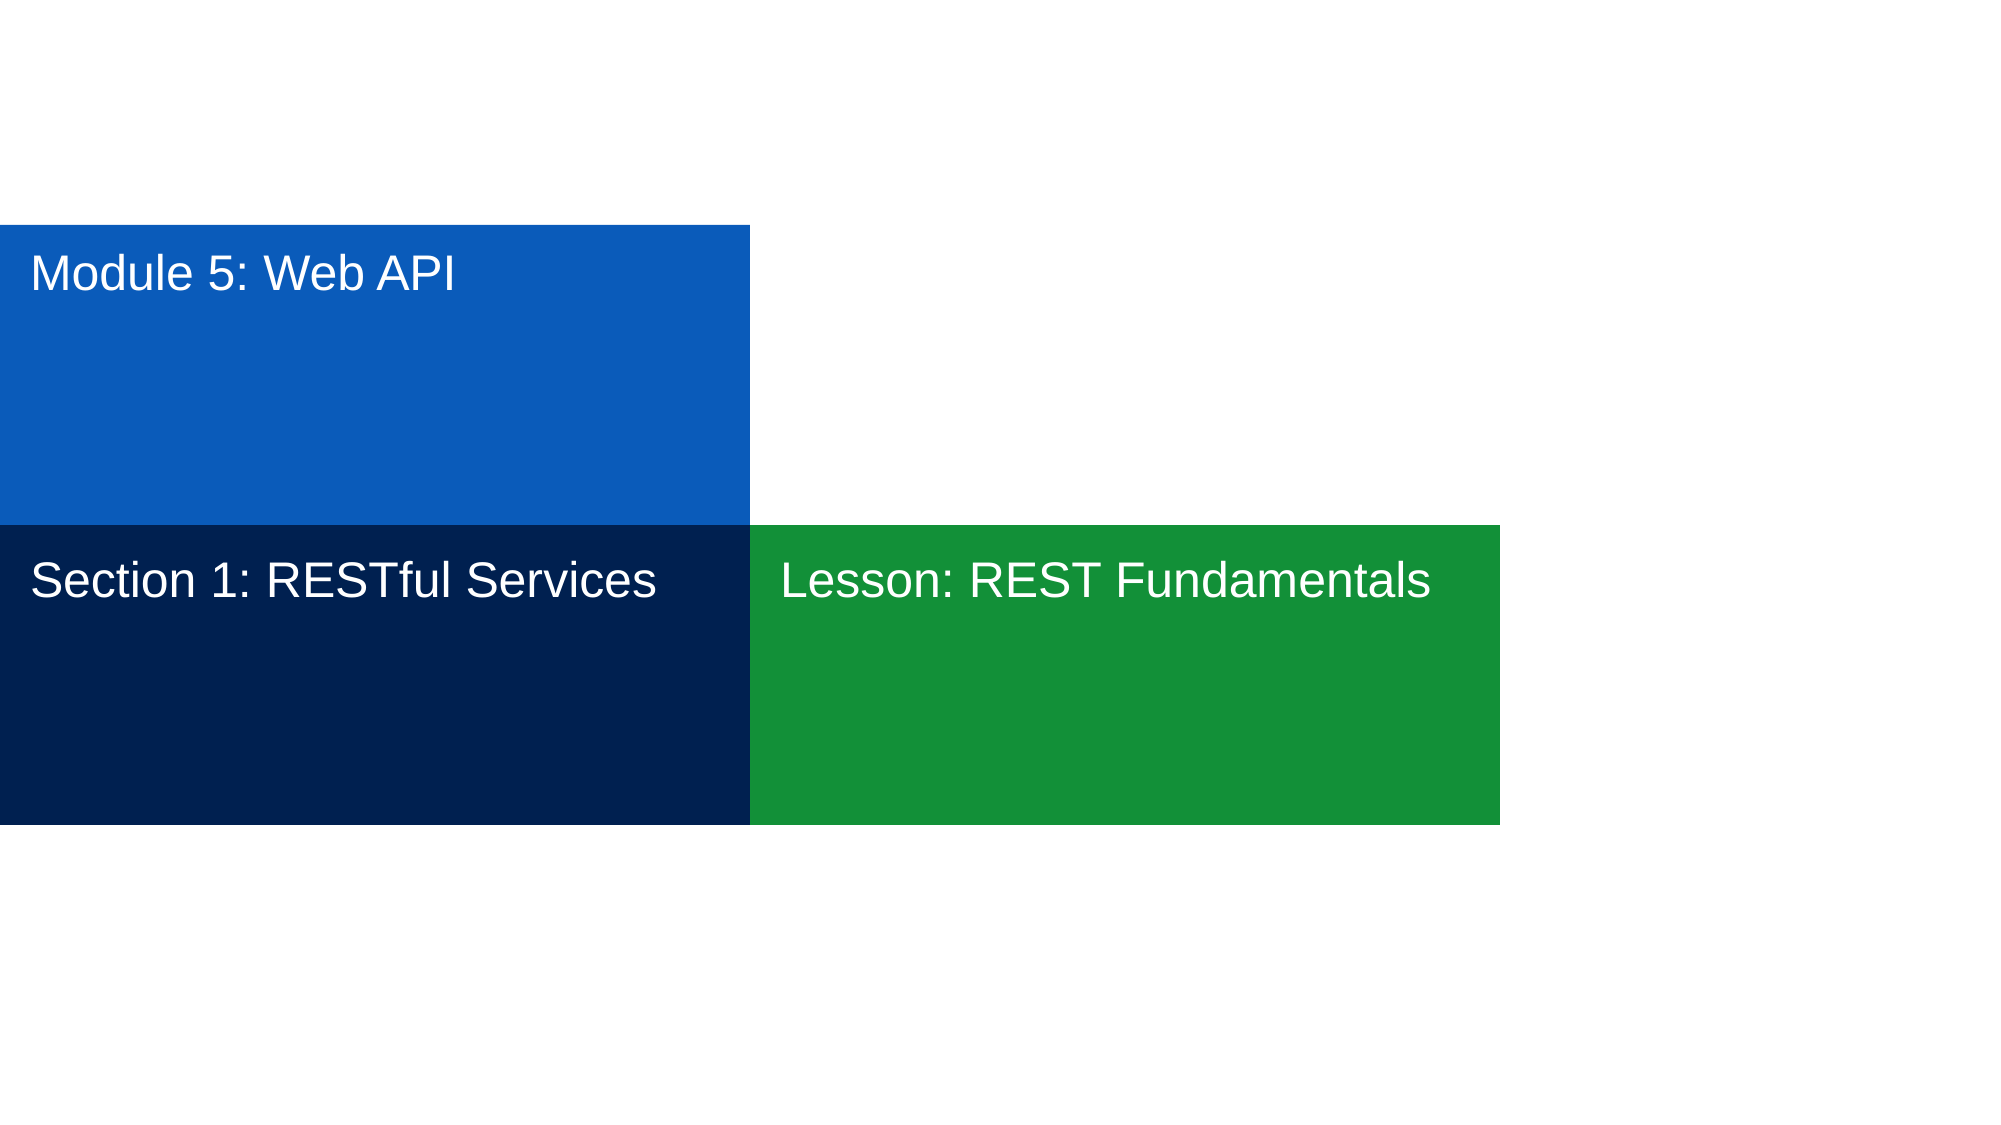

# Module 5: Web API
Section 1: RESTful Services
Lesson: REST Fundamentals